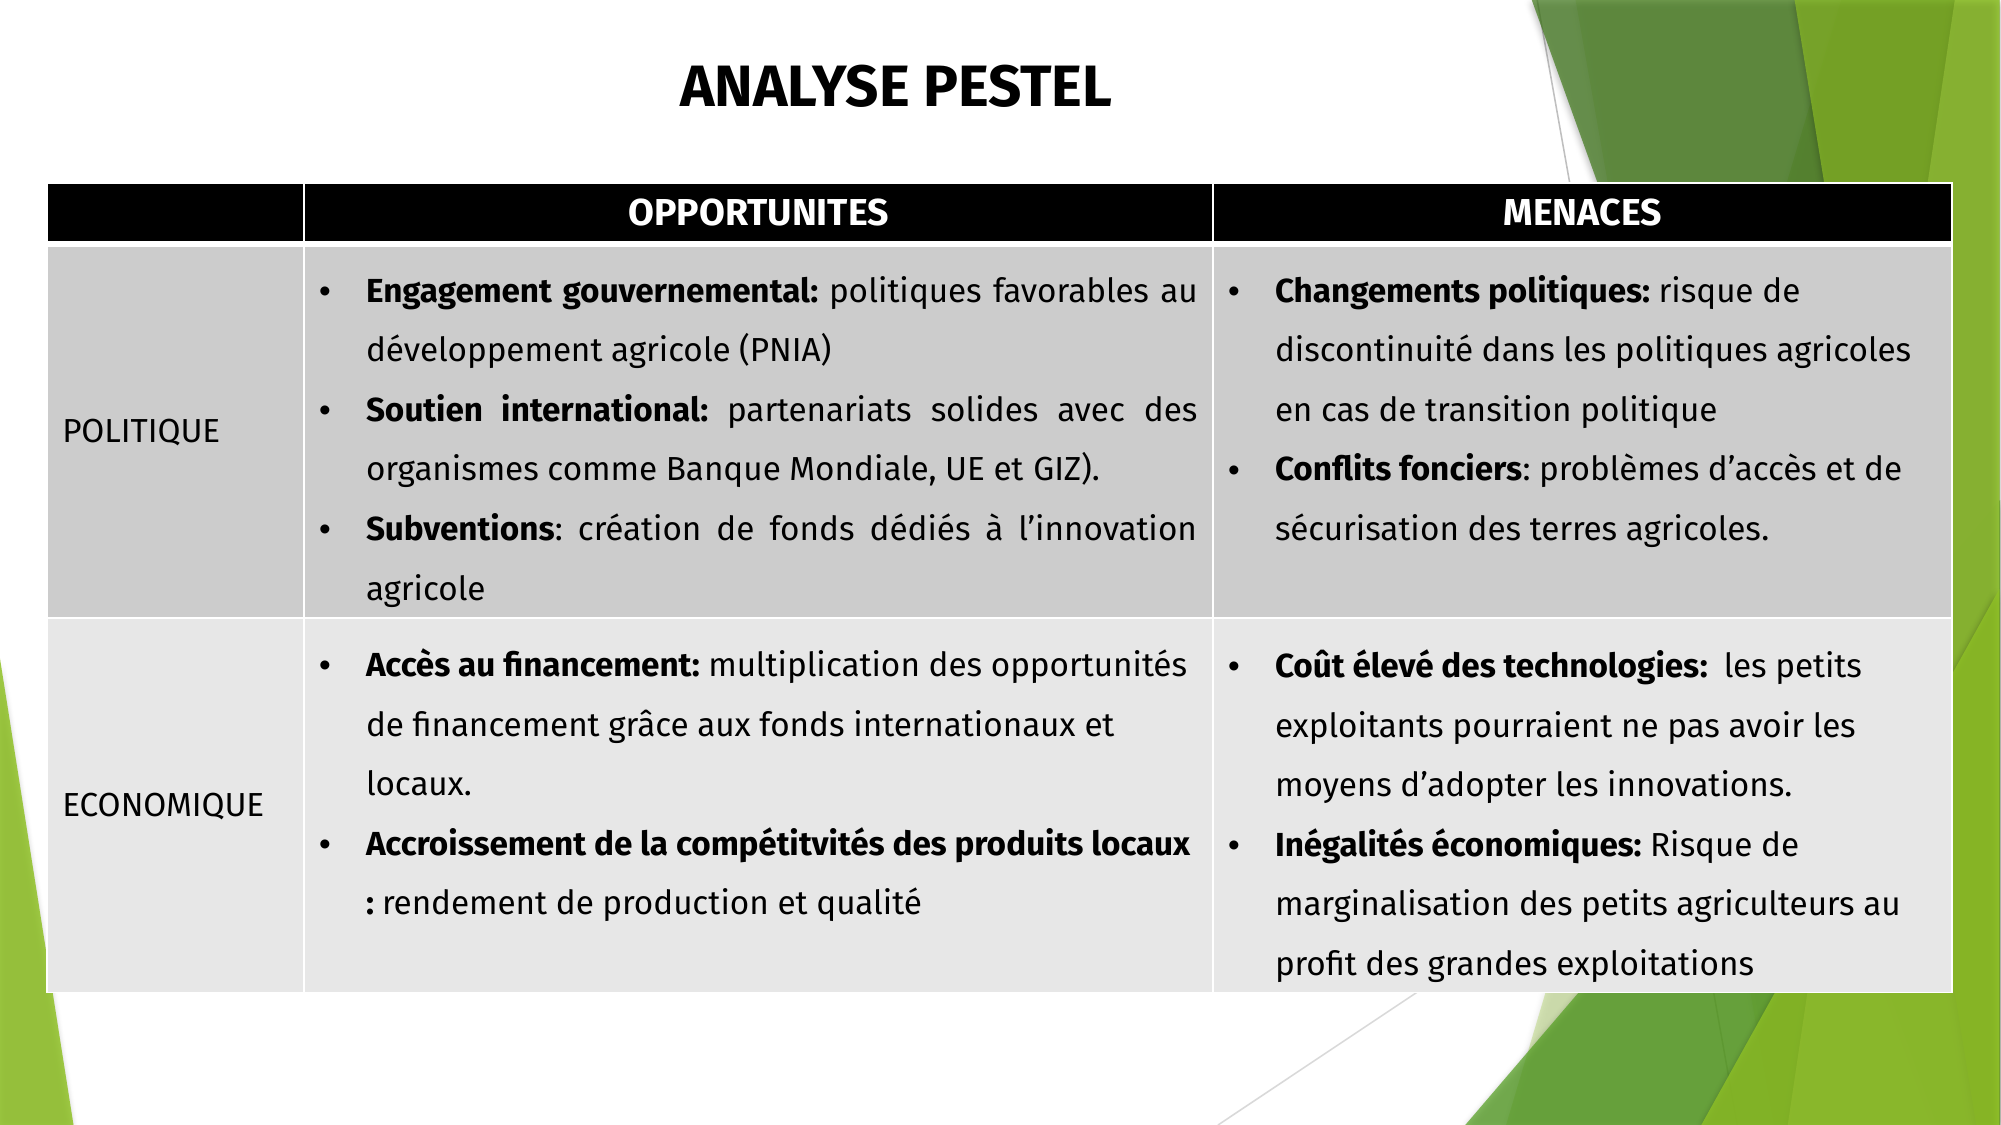

ANALYSE PESTEL
|  | OPPORTUNITES | MENACES |
| --- | --- | --- |
| POLITIQUE | Engagement gouvernemental: politiques favorables au développement agricole (PNIA) Soutien international: partenariats solides avec des organismes comme Banque Mondiale, UE et GIZ). Subventions: création de fonds dédiés à l’innovation agricole | Changements politiques: risque de discontinuité dans les politiques agricoles en cas de transition politique Conflits fonciers: problèmes d’accès et de sécurisation des terres agricoles. |
| ECONOMIQUE | Accès au financement: multiplication des opportunités de financement grâce aux fonds internationaux et locaux. Accroissement de la compétitvités des produits locaux : rendement de production et qualité | Coût élevé des technologies: les petits exploitants pourraient ne pas avoir les moyens d’adopter les innovations. Inégalités économiques: Risque de marginalisation des petits agriculteurs au profit des grandes exploitations |